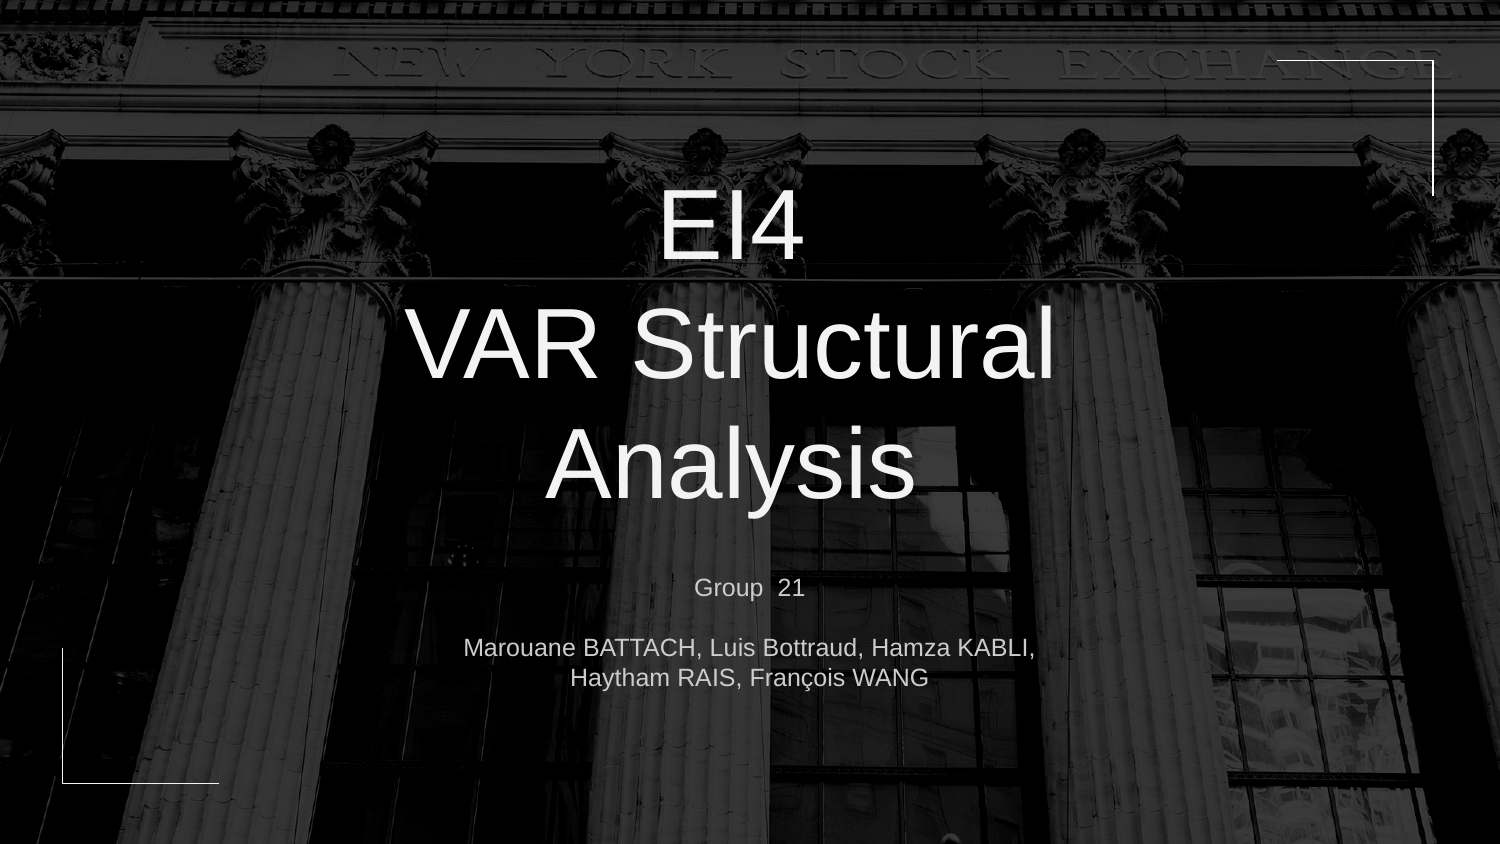

# EI4 VAR Structural Analysis
Group  21

Marouane BATTACH, Luis Bottraud, Hamza KABLI, Haytham RAIS, François WANG